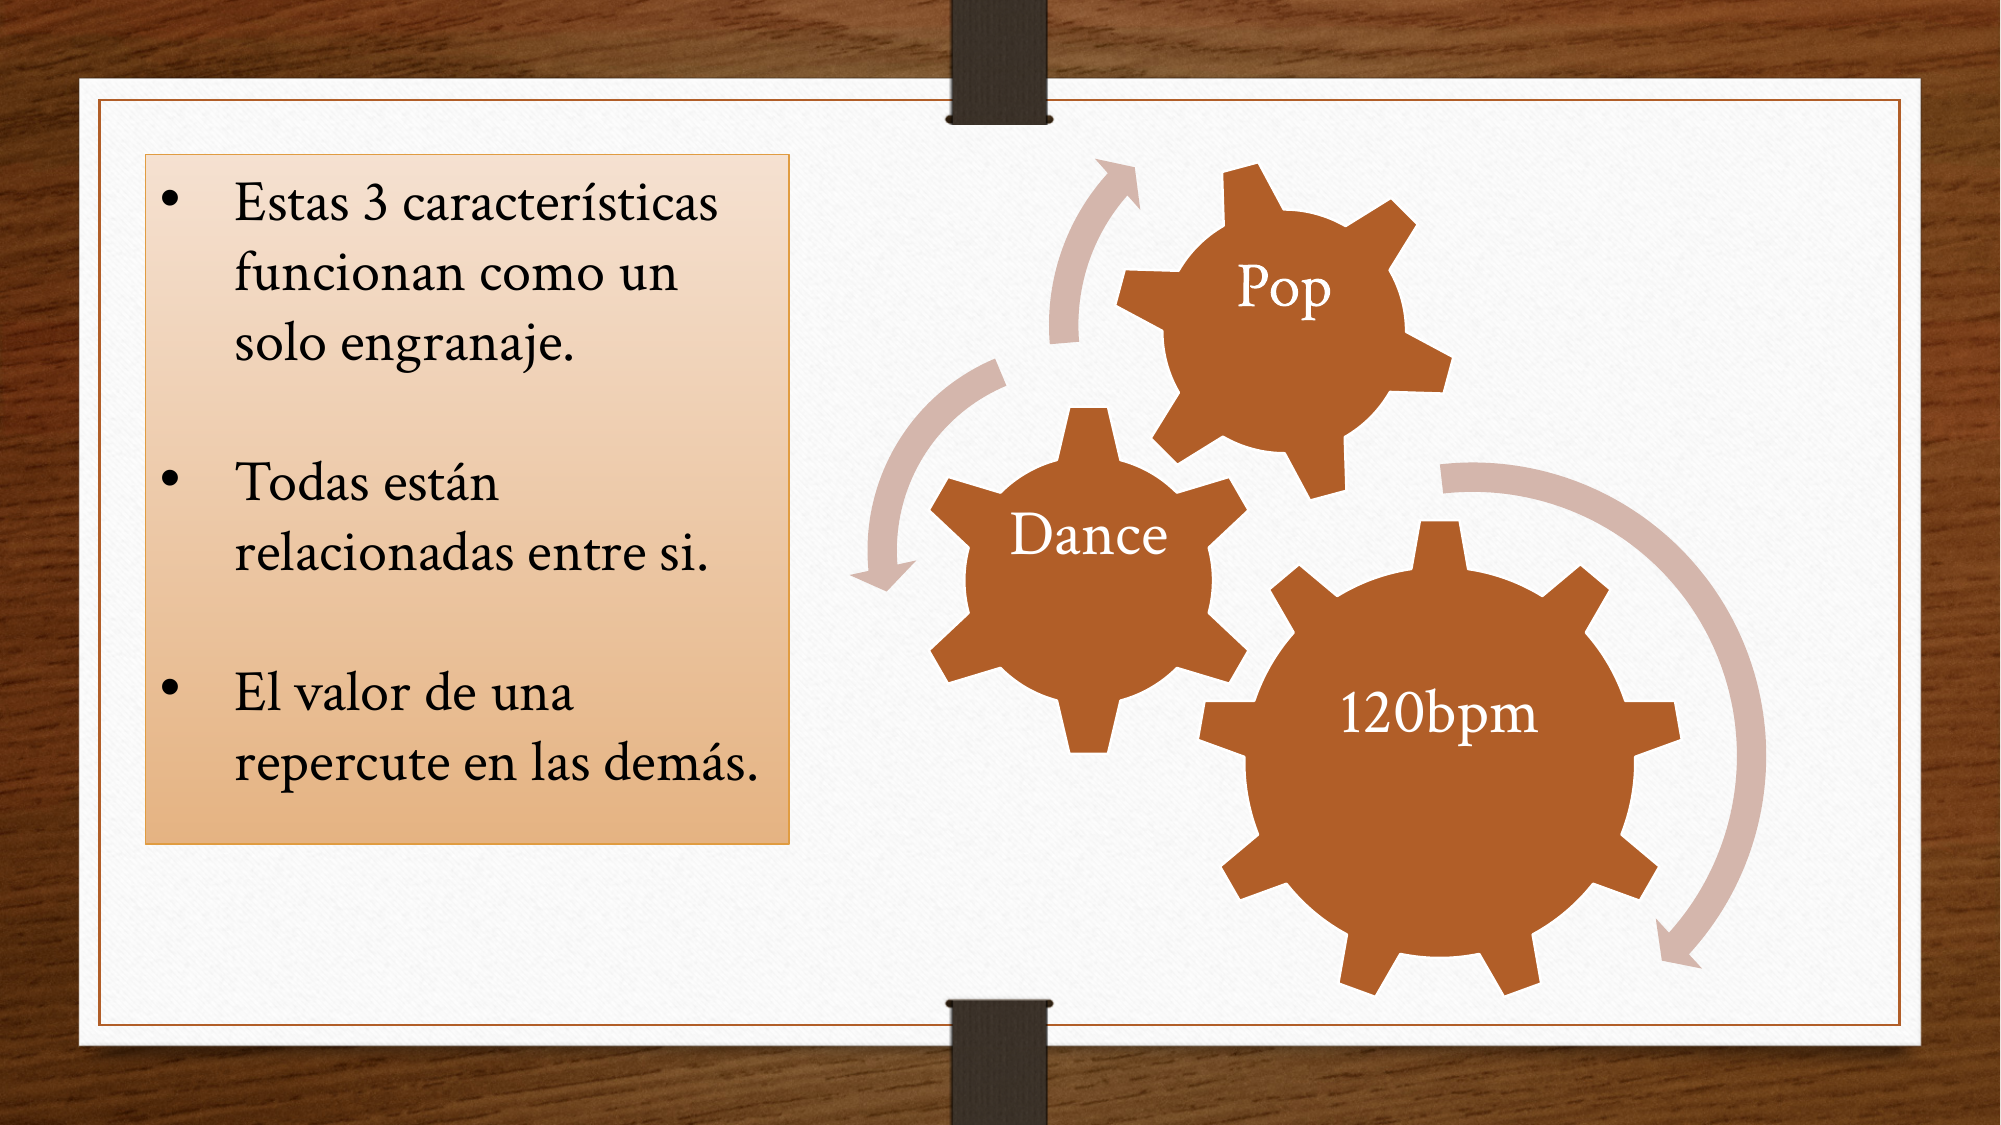

120bpm

Dance

Pop

Estas 3 características funcionan como un solo engranaje.

Todas están relacionadas entre si.

El valor de una repercute en las demás.